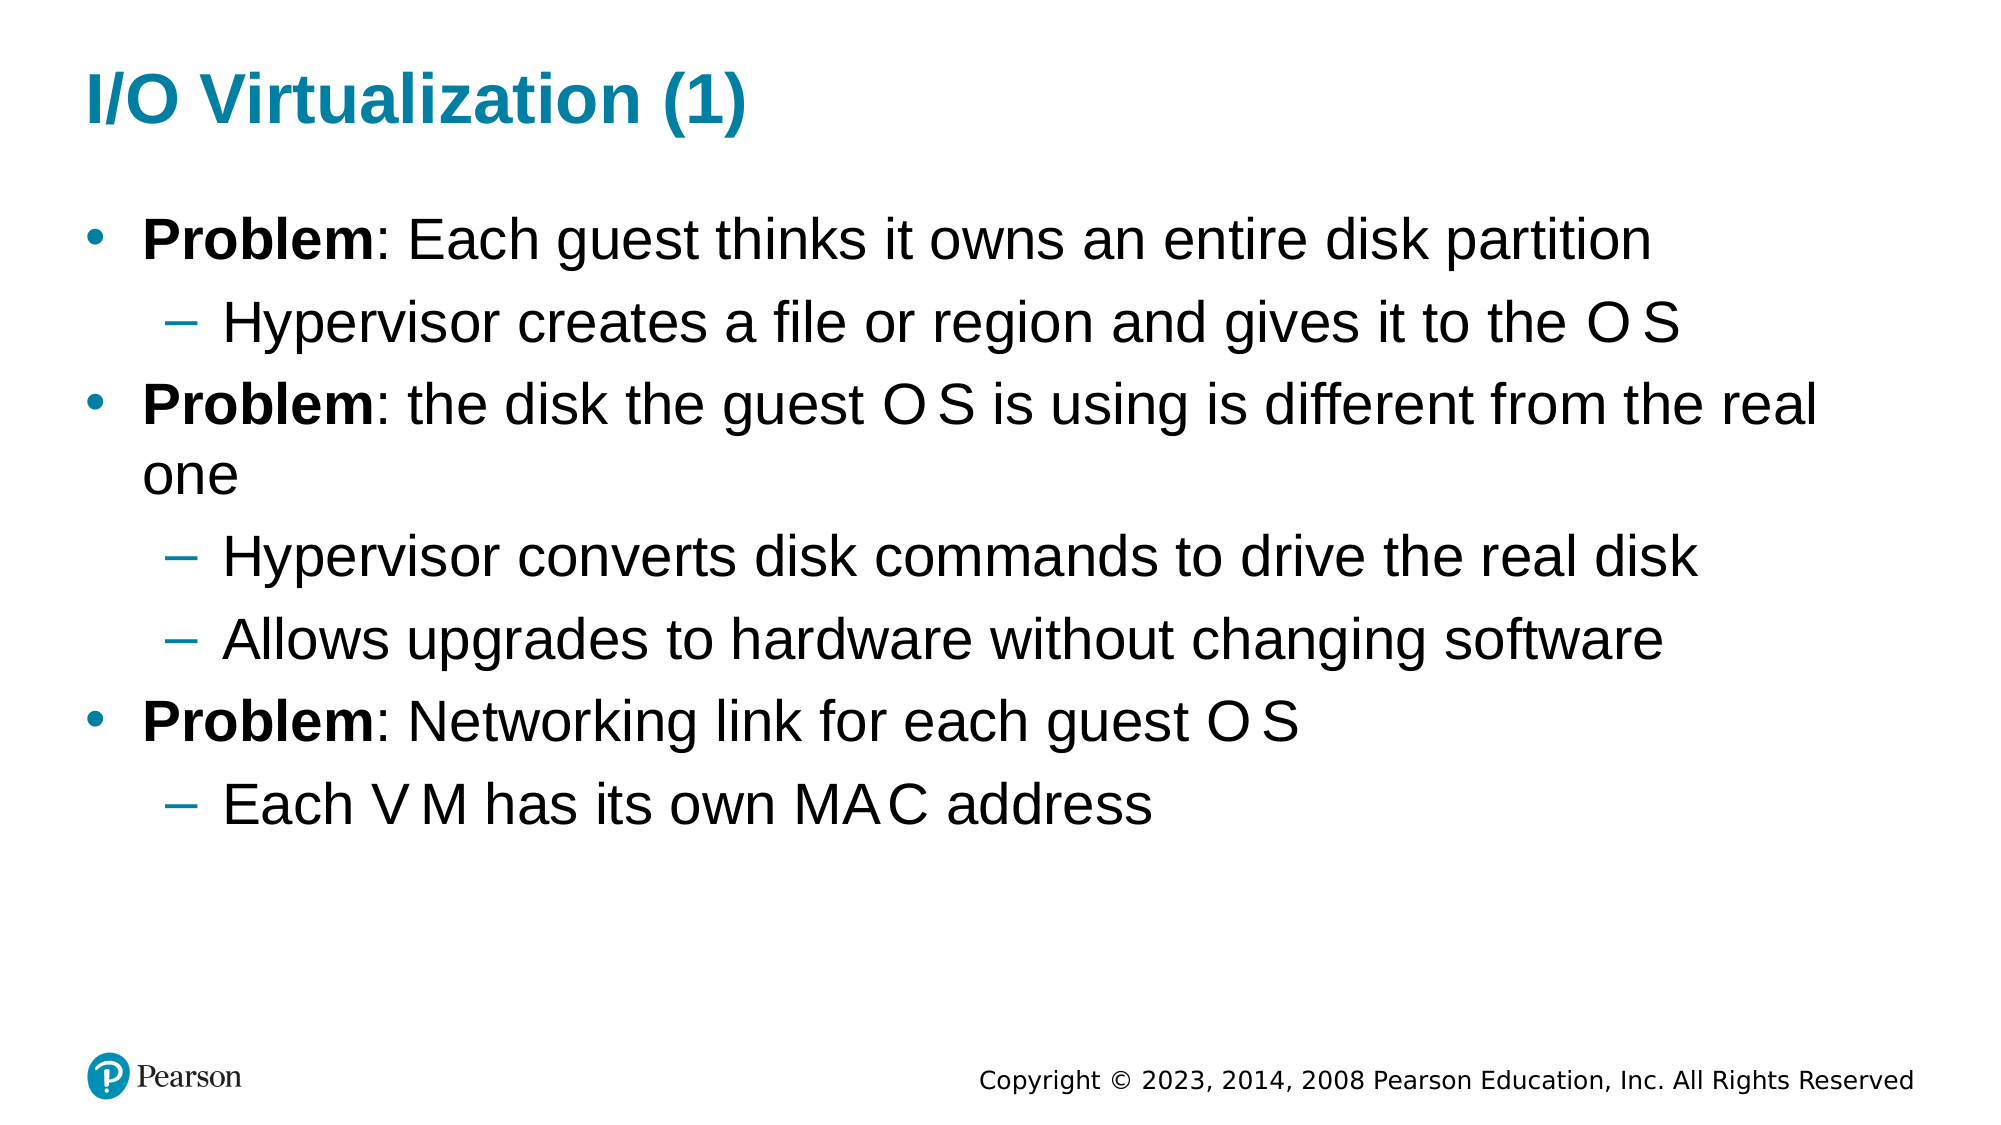

# I/O Virtualization (1)
Problem: Each guest thinks it owns an entire disk partition
Hypervisor creates a file or region and gives it to the O S
Problem: the disk the guest O S is using is different from the real one
Hypervisor converts disk commands to drive the real disk
Allows upgrades to hardware without changing software
Problem: Networking link for each guest O S
Each V M has its own M A C address